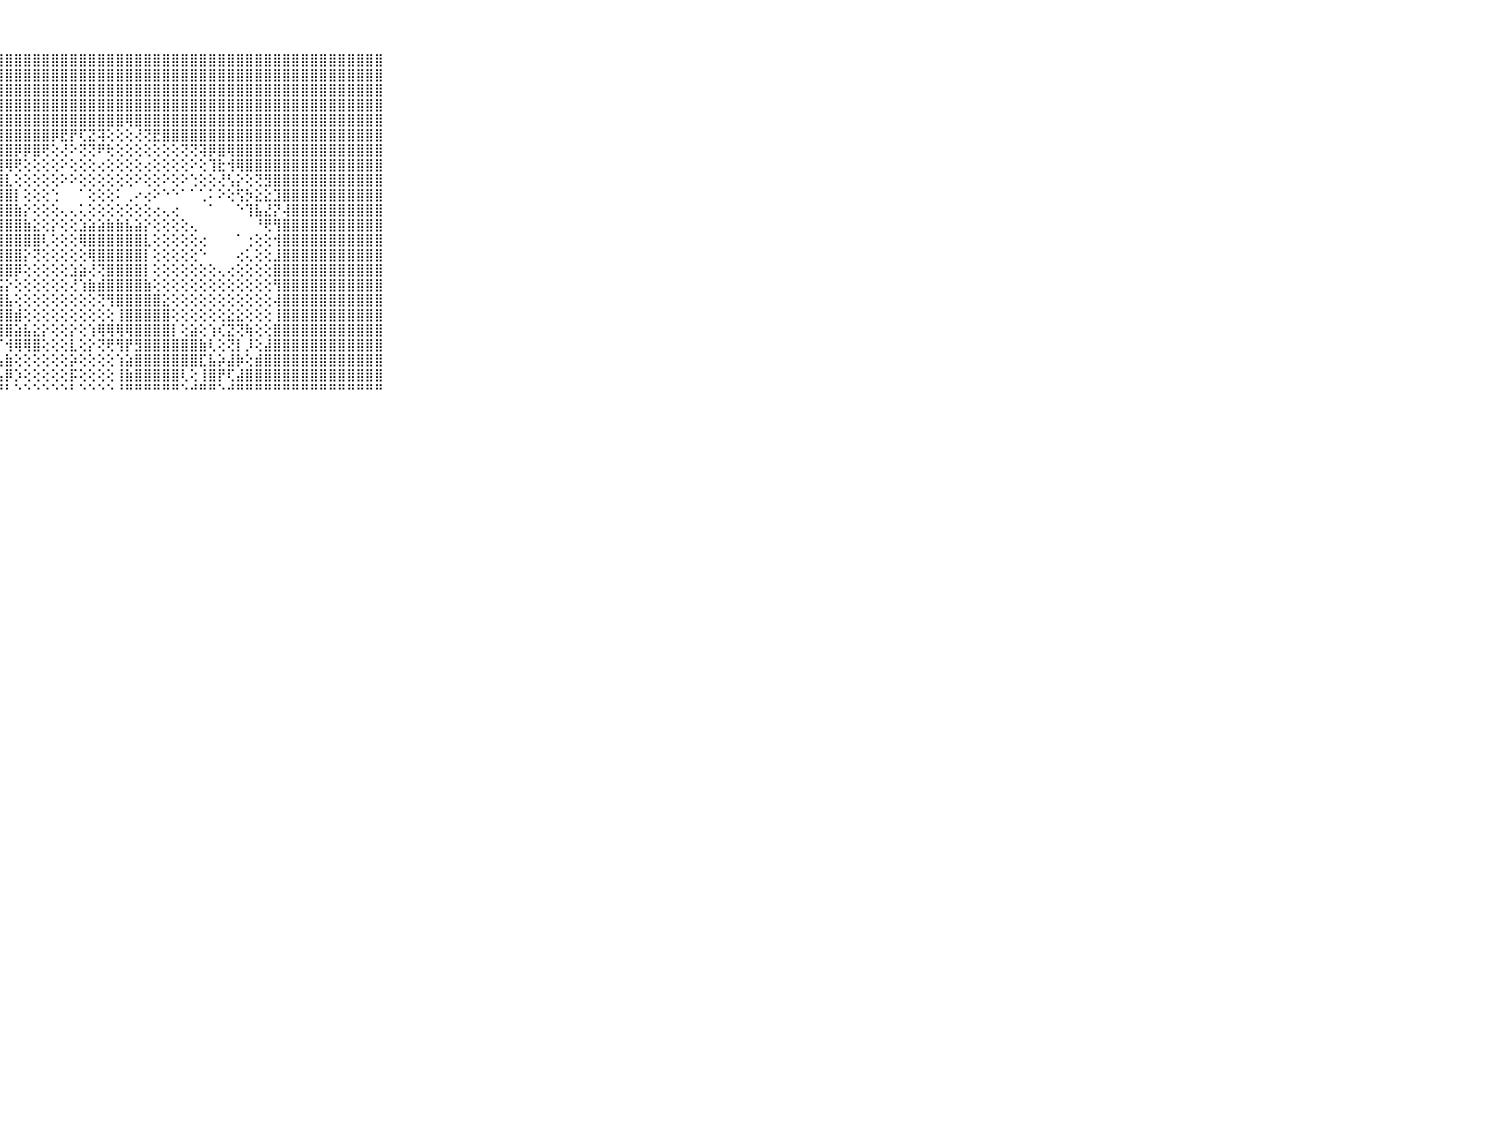

⠀⠀⠀⠀⠀⠀⠀⠀⠀⠀⠀⣿⣿⣿⣿⣿⣿⣿⣿⣿⣿⣿⣿⣿⣿⣿⣿⣿⣿⣿⣿⣿⣿⣿⣿⣿⣿⣿⣿⣿⣿⣿⣿⣿⣿⣿⣿⣿⣿⣿⣿⣿⣿⣿⣿⣿⣿⣿⣿⣿⣿⣿⣿⣿⣿⣿⣿⣿⣿⠀⠀⠀⠀⠀⠀⠀⠀⠀⠀⠀⠀
⠀⠀⠀⠀⠀⠀⠀⠀⠀⠀⠀⣿⣿⣿⣿⣿⣿⣿⣿⣿⣿⣿⣿⣿⣿⣿⣿⣿⣿⣿⣿⣿⣿⣿⣿⣿⣿⣿⣿⣿⣿⣿⣿⣿⣿⣿⣿⣿⣿⣿⣿⣿⣿⣿⣿⣿⣿⣿⣿⣿⣿⣿⣿⣿⣿⣿⣿⣿⣿⠀⠀⠀⠀⠀⠀⠀⠀⠀⠀⠀⠀
⠀⠀⠀⠀⠀⠀⠀⠀⠀⠀⠀⣿⣿⣿⣿⣿⣿⣿⣿⣿⣿⣿⣿⣿⣿⣿⣿⣿⣿⣿⣿⣿⣿⣿⣿⣿⣿⣿⣿⣿⣿⣿⣿⣿⣿⣿⣿⣿⣿⣿⣿⣿⣿⣿⣿⣿⣿⣿⣿⣿⣿⣿⣿⣿⣿⣿⣿⣿⣿⠀⠀⠀⠀⠀⠀⠀⠀⠀⠀⠀⠀
⠀⠀⠀⠀⠀⠀⠀⠀⠀⠀⠀⣿⣿⣿⣿⣿⣿⣿⣿⣿⣿⣿⣿⣿⣿⣿⣿⣿⣿⣿⣿⣿⣿⣿⣿⣿⣿⣿⣿⣿⣿⣿⣿⣿⣿⣿⣿⣿⣿⣿⣿⣿⣿⣿⣿⣿⣿⣿⣿⣿⣿⣿⣿⣿⣿⣿⣿⣿⣿⠀⠀⠀⠀⠀⠀⠀⠀⠀⠀⠀⠀
⠀⠀⠀⠀⠀⠀⠀⠀⠀⠀⠀⣿⣿⣿⣿⣿⣿⣿⣿⣿⣿⣿⣿⣿⣿⣿⣿⣿⣿⣿⣿⣿⣿⣿⣿⣿⣿⣿⣿⣿⣿⢿⣿⣿⣿⣿⣿⣿⣿⣿⣿⣿⣿⣿⣿⣿⣿⣿⣿⣿⣿⣿⣿⣿⣿⣿⣿⣿⣿⠀⠀⠀⠀⠀⠀⠀⠀⠀⠀⠀⠀
⠀⠀⠀⠀⠀⠀⠀⠀⠀⠀⠀⣿⣿⣿⣿⣿⣿⣿⣿⣿⣿⣿⣿⣿⣿⣿⣿⣿⣿⣿⣿⣿⣿⡿⣟⡟⢏⣝⢽⢕⢕⢕⢜⢝⣟⣿⣿⣿⣿⣿⣿⣿⣿⣿⣿⣿⣿⣿⣿⣿⣿⣿⣿⣿⣿⣿⣿⣿⣿⠀⠀⠀⠀⠀⠀⠀⠀⠀⠀⠀⠀
⠀⠀⠀⠀⠀⠀⠀⠀⠀⠀⠀⣿⣿⣿⣿⣿⣿⣿⣿⣿⣿⣿⣿⣿⣿⣿⣿⣿⣿⡿⡿⣿⢟⢕⢜⠕⢝⢝⠟⢗⢕⢕⢕⢕⢕⢕⢕⢝⢝⢽⡿⣿⢿⣿⣿⣿⣿⣿⣿⣿⣿⣿⣿⣿⣿⣿⣿⣿⣿⠀⠀⠀⠀⠀⠀⠀⠀⠀⠀⠀⠀
⠀⠀⠀⠀⠀⠀⠀⠀⠀⠀⠀⣿⣿⣿⣿⣿⣿⣿⣿⣿⣿⣿⣿⣿⣿⣿⣿⣿⢿⢟⢕⢕⢕⢕⠕⢕⢕⢕⢔⢕⢕⢕⢕⢔⢕⢕⢕⢕⠕⢕⢹⣗⢺⢿⣿⣿⣿⣿⣿⣿⣿⣿⣿⣿⣿⣿⣿⣿⣿⠀⠀⠀⠀⠀⠀⠀⠀⠀⠀⠀⠀
⠀⠀⠀⠀⠀⠀⠀⠀⠀⠀⠀⣿⣿⣿⣿⣿⣿⣿⣿⣿⣿⣿⣿⣿⣿⣿⣿⣿⣇⢕⢕⢕⢕⢕⠕⠕⢕⢕⢕⢕⢕⢕⠕⢕⢕⠕⢕⠕⢑⢕⢕⢜⢣⡕⢕⢝⣻⣿⣿⣿⣿⣿⣿⣿⣿⣿⣿⣿⣿⠀⠀⠀⠀⠀⠀⠀⠀⠀⠀⠀⠀
⠀⠀⠀⠀⠀⠀⠀⠀⠀⠀⠀⣿⣿⣿⣿⣿⣿⣿⣿⣿⣿⣿⣿⣿⣿⣿⣿⣿⣿⡇⢕⢕⢕⢑⠀⠀⠁⢕⢕⢕⠅⢀⠔⢔⠕⠑⠑⠁⠁⢁⠅⠕⢕⢫⡳⣕⣕⣹⣿⣿⣿⣿⣿⣿⣿⣿⣿⣿⣿⠀⠀⠀⠀⠀⠀⠀⠀⠀⠀⠀⠀
⠀⠀⠀⠀⠀⠀⠀⠀⠀⠀⠀⣿⣿⣿⣿⣿⣿⣿⣿⣿⣿⣿⣿⣿⣿⣿⣿⣿⣿⣷⡕⢕⢕⢕⢄⢄⢅⢕⢕⢕⢕⢕⢕⢕⢔⢄⢔⠀⠀⠀⠁⠀⠀⠑⢹⣧⣜⡝⢼⣿⣿⣿⣿⣿⣿⣿⣿⣿⣿⠀⠀⠀⠀⠀⠀⠀⠀⠀⠀⠀⠀
⠀⠀⠀⠀⠀⠀⠀⠀⠀⠀⠀⣿⣿⣿⣿⣿⣿⣿⣿⣿⣿⣿⣿⣿⣿⣿⣿⣿⣿⣿⣷⣕⢕⡕⢕⢕⣱⣵⣵⣷⣷⣧⣵⡕⢕⢕⢕⢕⢄⠀⠀⠀⠀⠀⠀⠘⢟⢻⣿⣿⣿⣿⣿⣿⣿⣿⣿⣿⣿⠀⠀⠀⠀⠀⠀⠀⠀⠀⠀⠀⠀
⠀⠀⠀⠀⠀⠀⠀⠀⠀⠀⠀⣿⣿⣿⣿⣿⣿⣿⣿⣿⣿⣿⣿⣿⣿⣿⣿⣿⣿⣿⣿⣿⢇⢕⢕⢕⢿⣿⣿⣿⣿⣿⣿⣇⢕⢕⢕⢕⢕⢔⠀⠀⠀⠁⢐⢕⢕⢺⣿⣿⣿⣿⣿⣿⣿⣿⣿⣿⣿⠀⠀⠀⠀⠀⠀⠀⠀⠀⠀⠀⠀
⠀⠀⠀⠀⠀⠀⠀⠀⠀⠀⠀⣿⣿⣿⣿⣿⣿⣿⣿⣿⣿⣿⣿⣿⣿⣿⣿⣿⣿⣿⡕⢝⢕⢕⢕⢕⢕⢿⣿⣿⣿⣿⣿⡇⢕⢕⢕⢕⢕⠑⠀⠀⠀⢔⢅⢕⢕⣸⣿⣿⣿⣿⣿⣿⣿⣿⣿⣿⣿⠀⠀⠀⠀⠀⠀⠀⠀⠀⠀⠀⠀
⠀⠀⠀⠀⠀⠀⠀⠀⠀⠀⠀⣿⣿⣿⣿⣿⣿⣿⣿⣿⣿⣿⣿⣿⣿⣿⣿⣿⣿⡿⢕⢕⢕⢕⢕⣱⣵⢜⢝⣿⣿⣿⣿⡇⢕⢕⢕⢕⢕⢕⢕⢄⢔⢕⢕⢕⢕⣿⣿⣿⣿⣿⣿⣿⣿⣿⣿⣿⣿⠀⠀⠀⠀⠀⠀⠀⠀⠀⠀⠀⠀
⠀⠀⠀⠀⠀⠀⠀⠀⠀⠀⠀⣿⣿⣿⣿⣿⣿⣿⣿⣿⣿⣿⣿⣿⣿⣿⣿⣯⡕⢕⢕⢕⢕⢕⢕⢜⢱⣷⣾⣿⣿⣿⣿⣷⢕⢕⢕⢕⢕⢕⢕⢕⢕⢕⢕⢕⢕⢻⣿⣿⣿⣿⣿⣿⣿⣿⣿⣿⣿⠀⠀⠀⠀⠀⠀⠀⠀⠀⠀⠀⠀
⠀⠀⠀⠀⠀⠀⠀⠀⠀⠀⠀⣿⣿⣿⣿⣿⣿⣿⣿⣿⣿⣿⣿⣿⣿⣿⣿⣿⣧⢕⢕⢕⢕⢕⢕⢕⢕⢕⢝⢻⣿⣿⣿⣿⣿⣕⢕⢕⢕⢕⢕⢕⢕⢕⢕⢕⢕⢼⣿⣿⣿⣿⣿⣿⣿⣿⣿⣿⣿⠀⠀⠀⠀⠀⠀⠀⠀⠀⠀⠀⠀
⠀⠀⠀⠀⠀⠀⠀⠀⠀⠀⠀⣿⣿⣿⣿⣿⣿⣿⣿⣿⣿⣿⣿⣿⣿⣿⣿⣿⣿⣾⢕⢕⢕⢕⢕⢕⢕⢕⢕⢕⢸⣿⣿⣿⣿⣿⢕⢕⢕⢕⢕⢕⣕⣕⢕⢕⢕⢸⣿⣿⣿⣿⣿⣿⣿⣿⣿⣿⣿⠀⠀⠀⠀⠀⠀⠀⠀⠀⠀⠀⠀
⠀⠀⠀⠀⠀⠀⠀⠀⠀⠀⠀⣿⣿⣿⣿⣿⣿⣿⣿⣿⣿⣿⣿⣿⣿⣿⣿⣿⣿⣵⣧⣕⡕⢕⢕⡕⢕⢱⢿⢿⢿⢿⣿⣿⣿⣿⡇⢕⣵⢕⢱⢎⣝⢝⢷⢕⢕⣿⣿⣿⣿⣿⣿⣿⣿⣿⣿⣿⣿⠀⠀⠀⠀⠀⠀⠀⠀⠀⠀⠀⠀
⠀⠀⠀⠀⠀⠀⠀⠀⠀⠀⠀⣿⣿⣿⣿⣿⣿⣿⣿⣿⣿⣿⣿⣿⣿⣿⣿⡏⢺⢿⢿⣿⢕⢕⢕⣇⢕⡕⢝⢟⢻⡟⣻⣿⣿⣿⣿⣿⣿⣷⢇⢕⢝⡇⡸⢕⣼⣿⣿⣿⣿⣿⣿⣿⣿⣿⣿⣿⣿⠀⠀⠀⠀⠀⠀⠀⠀⠀⠀⠀⠀
⠀⠀⠀⠀⠀⠀⠀⠀⠀⠀⠀⣿⣿⣿⣿⣿⣿⣿⣿⣿⣿⣿⣿⣿⣿⣿⣿⣧⣷⢕⢕⢕⢕⢕⢕⡵⢕⢕⢕⢕⢱⣵⣿⣿⣿⣿⣿⣿⣿⣏⣧⡵⣼⡷⢕⣾⣿⣿⣿⣿⣿⣿⣿⣿⣿⣿⣿⣿⣿⠀⠀⠀⠀⠀⠀⠀⠀⠀⠀⠀⠀
⠀⠀⠀⠀⠀⠀⠀⠀⠀⠀⠀⣿⣿⣿⣿⣿⣿⣿⣿⣿⣿⣿⣿⣿⣿⣿⣿⣧⡿⡱⢕⢕⢕⢕⢕⡯⢕⢕⢕⢕⢸⣷⣿⣿⣿⣿⣿⢇⢕⢸⣿⡟⢏⣼⣿⣿⣿⣿⣿⣿⣿⣿⣿⣿⣿⣿⣿⣿⣿⠀⠀⠀⠀⠀⠀⠀⠀⠀⠀⠀⠀
⠀⠀⠀⠀⠀⠀⠀⠀⠀⠀⠀⠛⠛⠛⠛⠛⠛⠛⠛⠛⠛⠛⠛⠛⠛⠛⠛⠛⠃⠑⠑⠑⠑⠑⠑⠃⠑⠑⠑⠑⠘⠛⠛⠛⠛⠛⠛⠑⠚⠛⠛⠑⠚⠛⠛⠛⠛⠛⠛⠛⠛⠛⠛⠛⠛⠛⠛⠛⠛⠀⠀⠀⠀⠀⠀⠀⠀⠀⠀⠀⠀